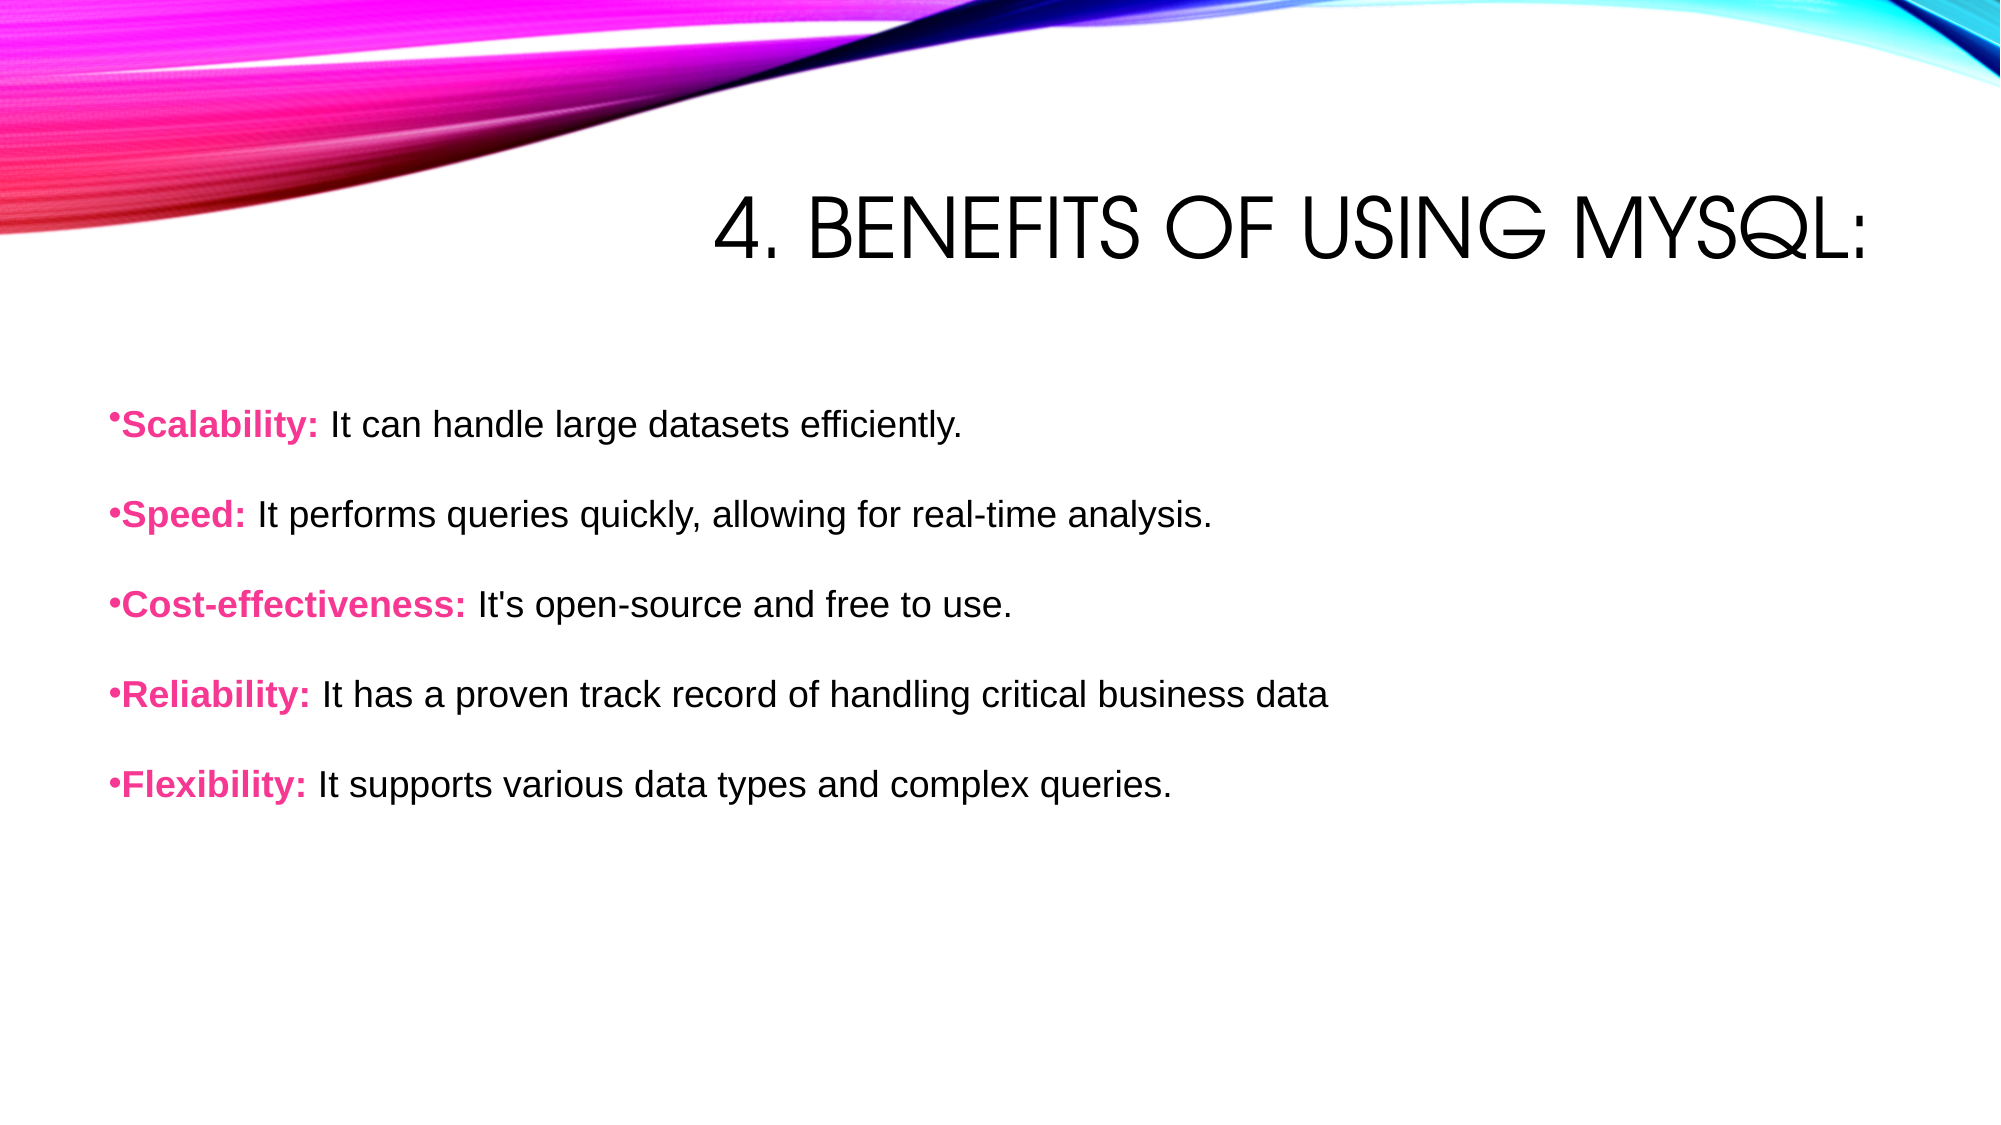

# 4. Benefits of Using MySQL:
Scalability: It can handle large datasets efficiently.

Speed: It performs queries quickly, allowing for real-time analysis.

Cost-effectiveness: It's open-source and free to use.

Reliability: It has a proven track record of handling critical business data

Flexibility: It supports various data types and complex queries.